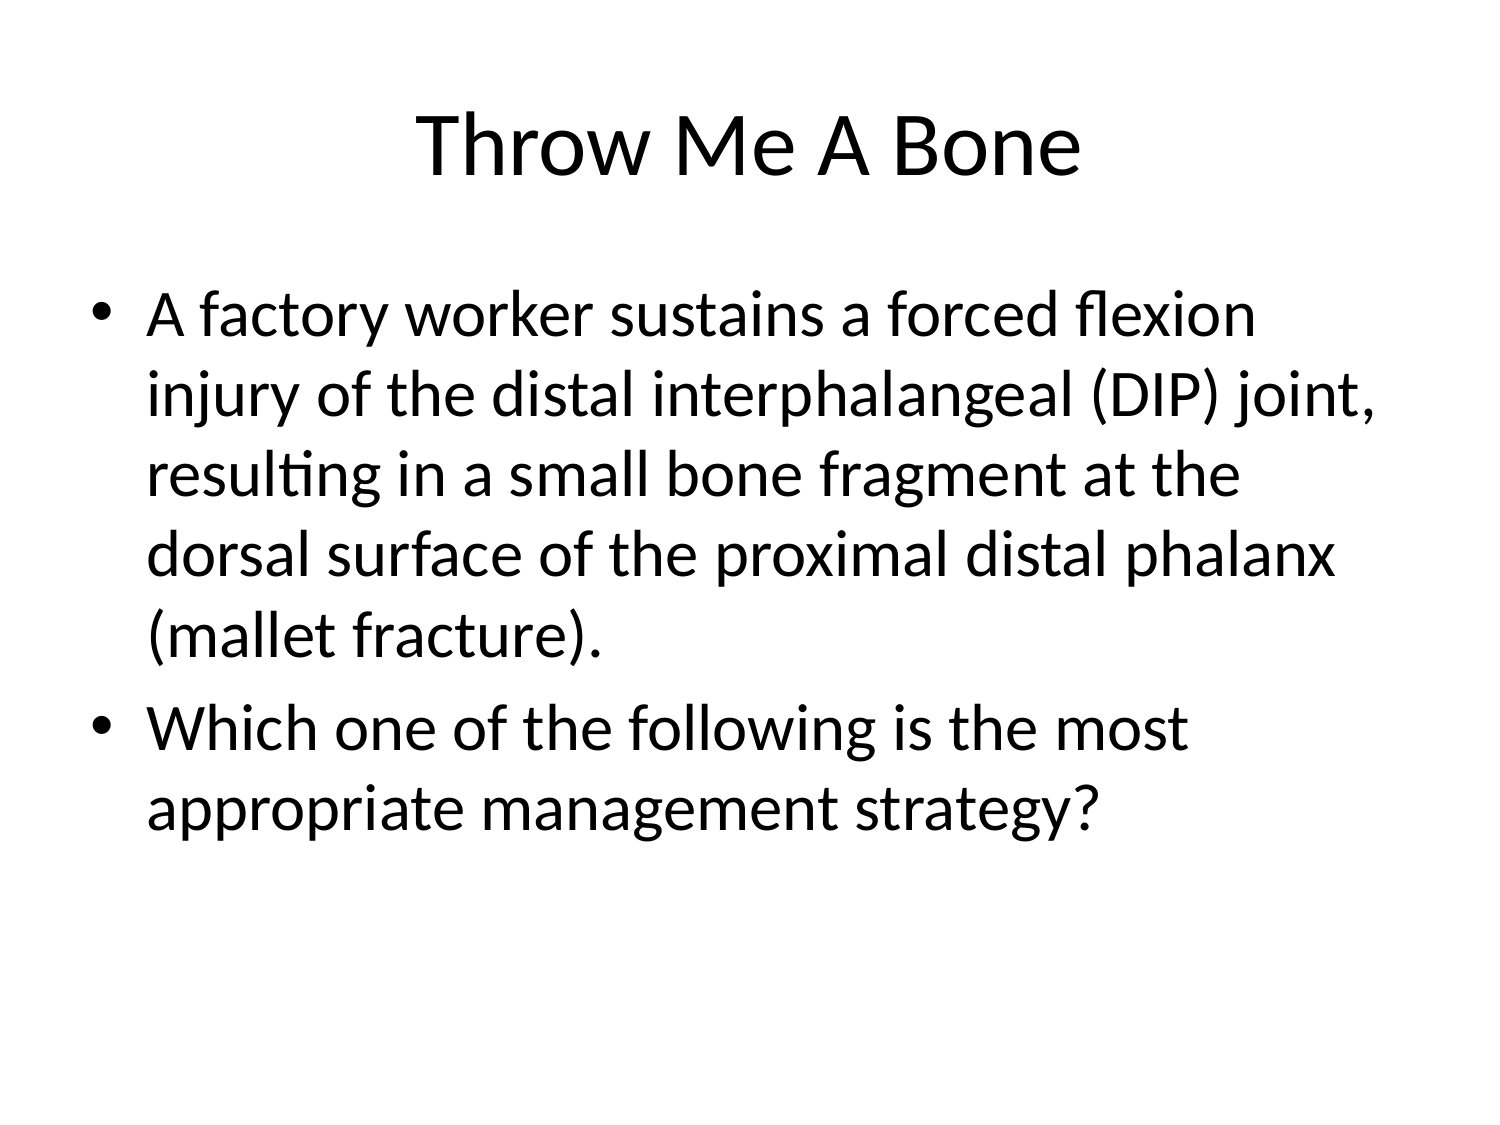

# Throw Me A Bone
A factory worker sustains a forced flexion injury of the distal interphalangeal (DIP) joint,
resulting in a small bone fragment at the dorsal surface of the proximal distal phalanx (mallet fracture).
Which one of the following is the most appropriate management strategy?